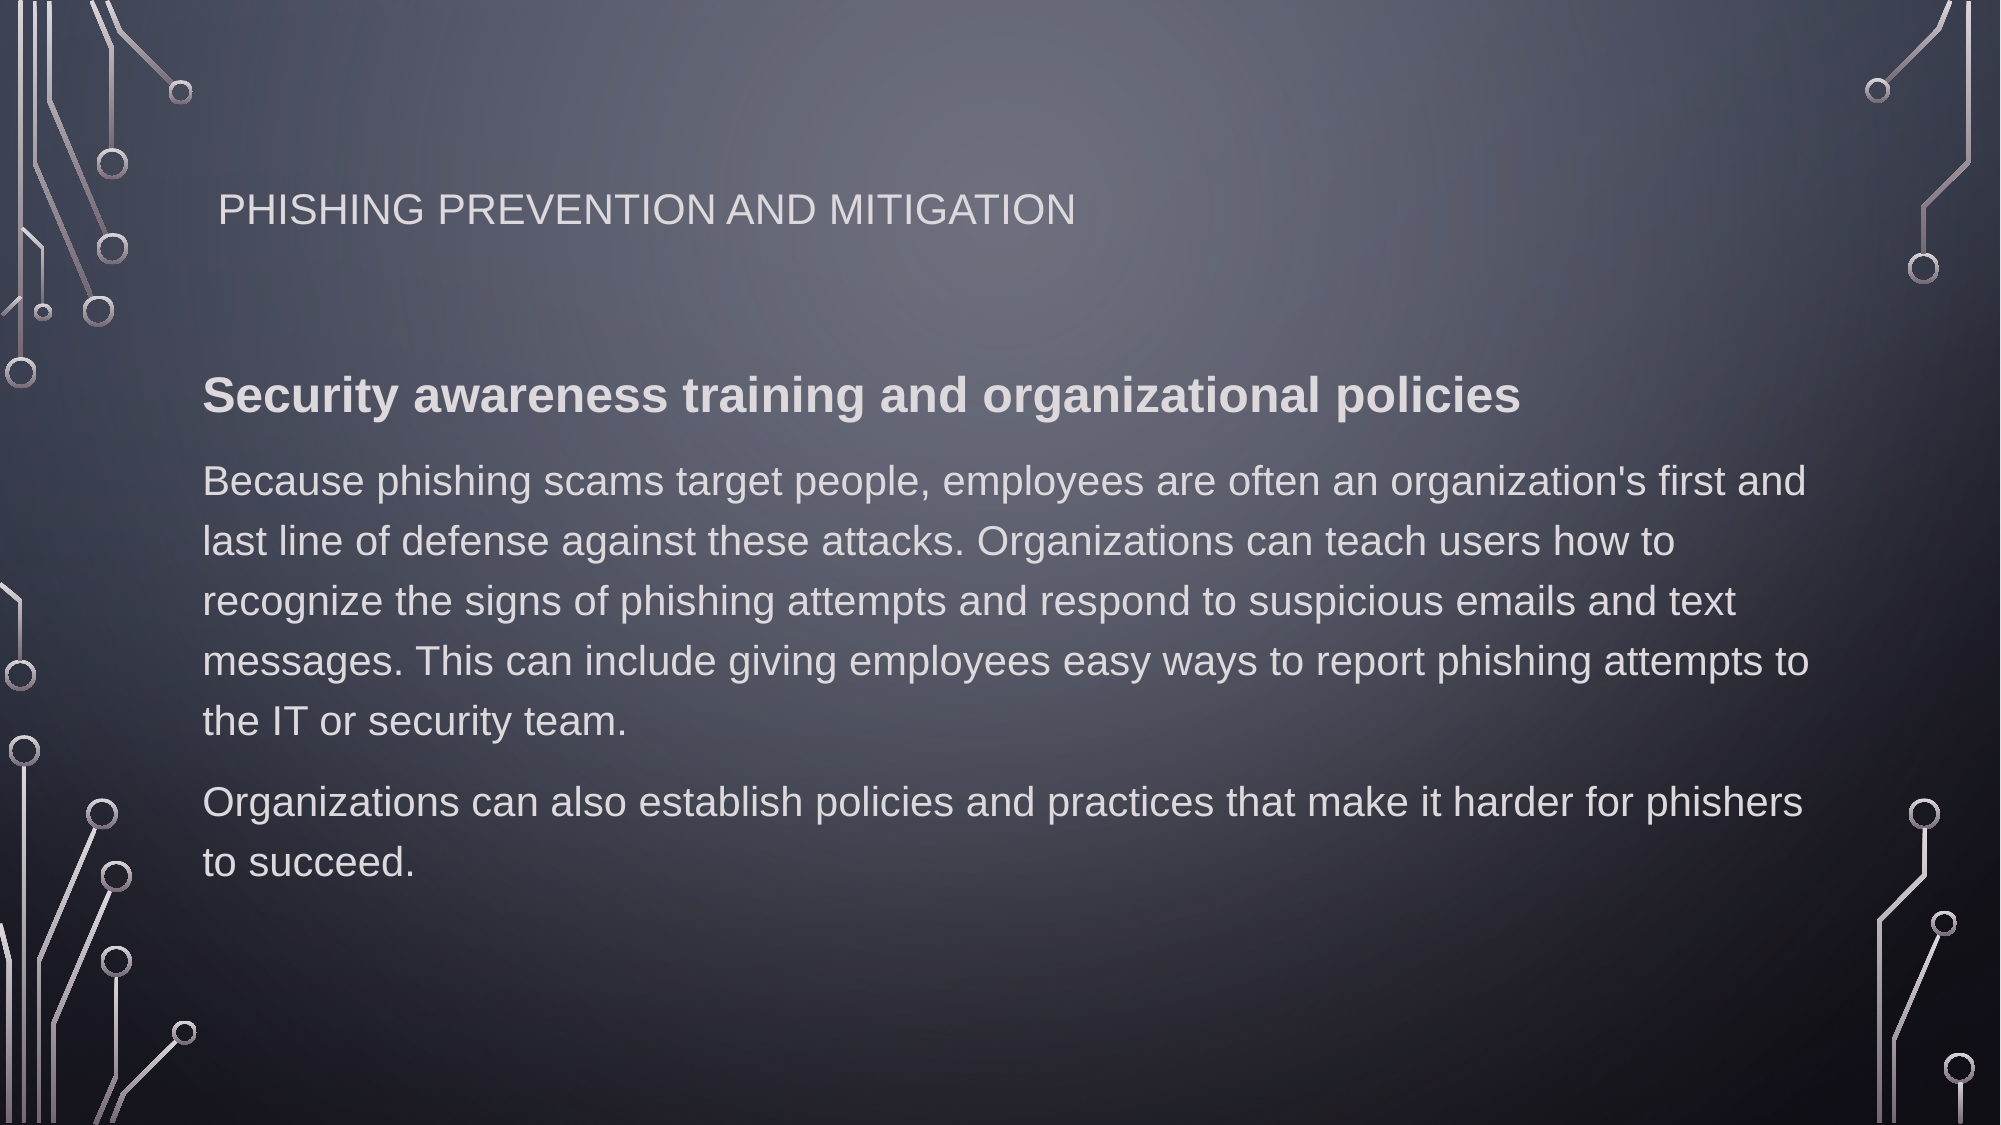

# Phishing prevention and mitigation
Security awareness training and organizational policies
Because phishing scams target people, employees are often an organization's first and last line of defense against these attacks. Organizations can teach users how to recognize the signs of phishing attempts and respond to suspicious emails and text messages. This can include giving employees easy ways to report phishing attempts to the IT or security team.
Organizations can also establish policies and practices that make it harder for phishers to succeed.